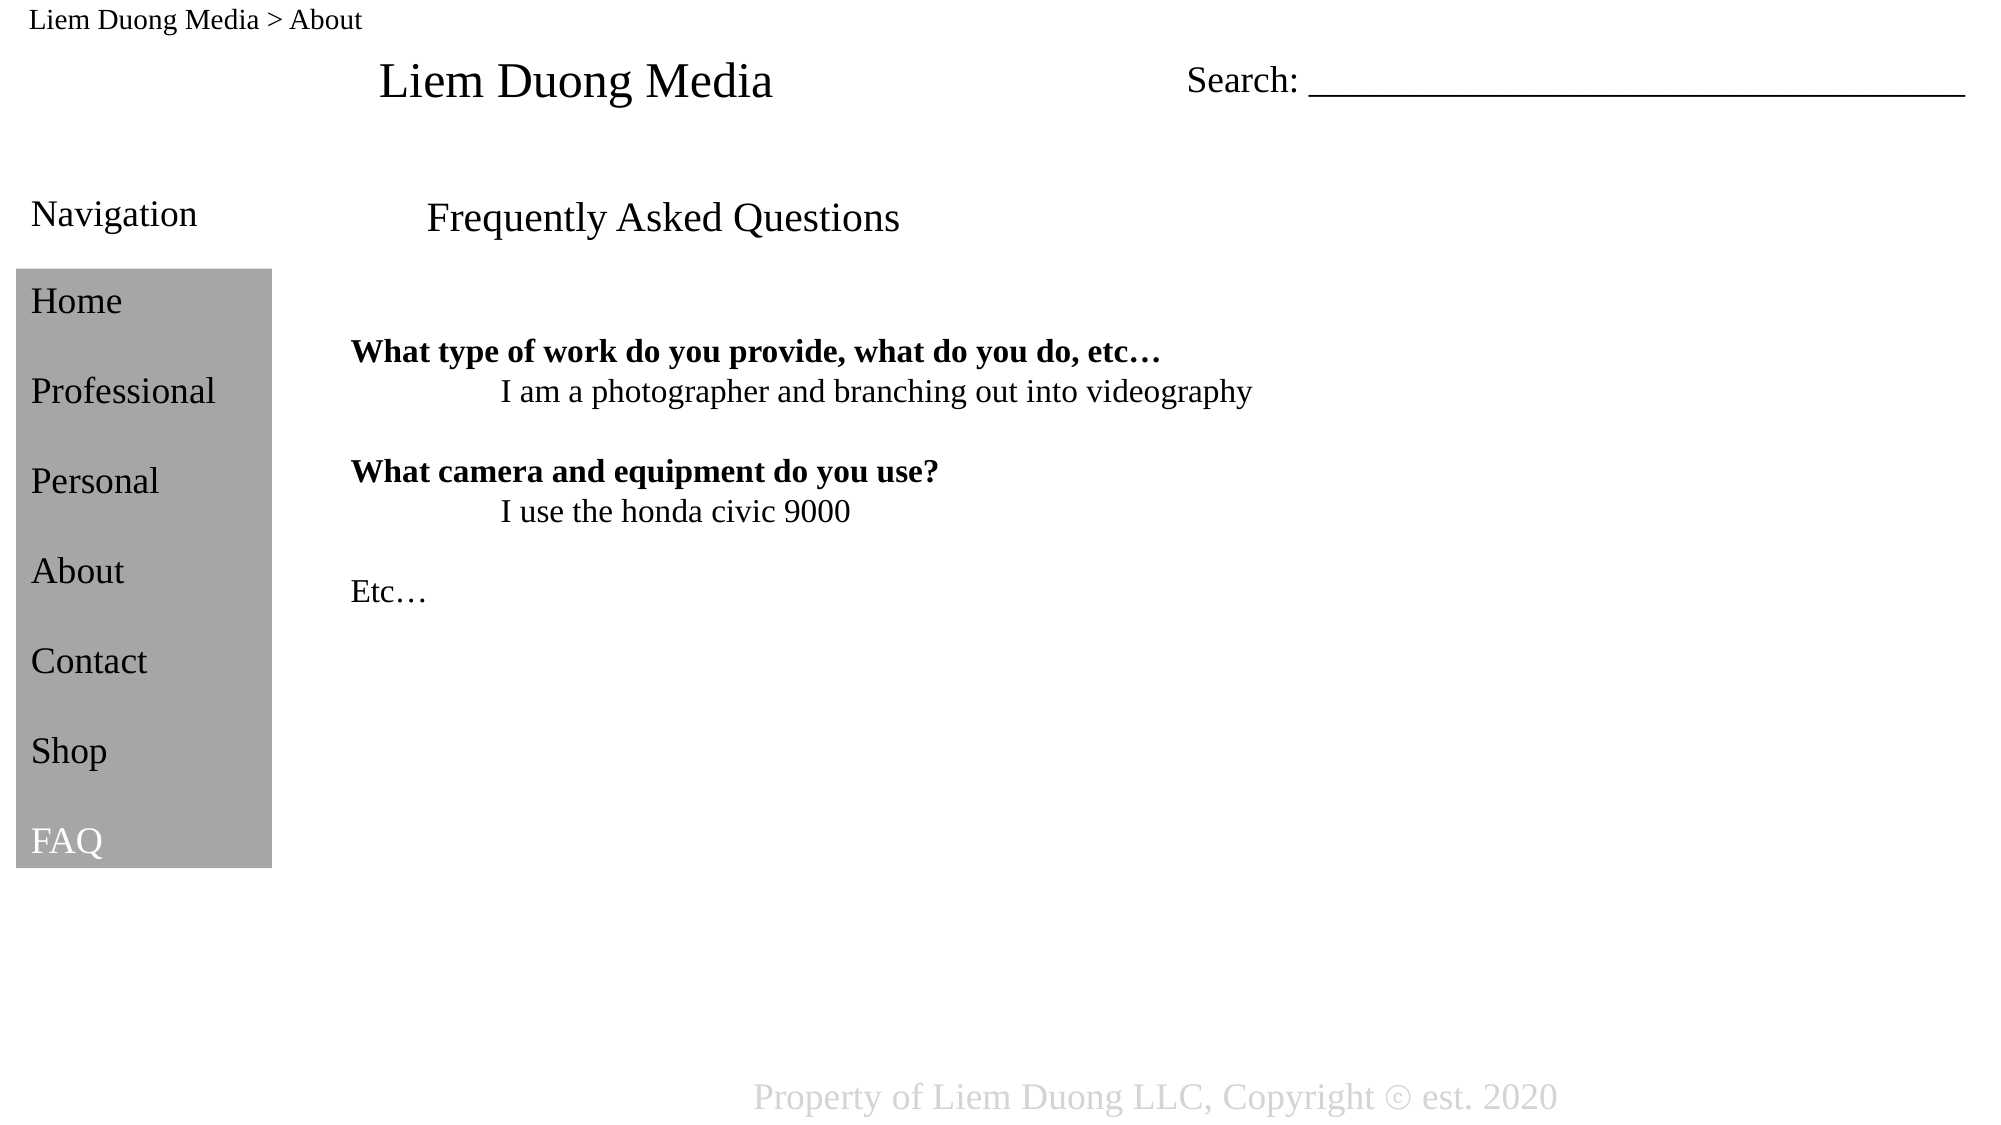

Liem Duong Media
Search: ___________________________________
Liem Duong Media > About

Navigation
        Frequently Asked Questions

What type of work do you provide, what do you do, etc…
	I am a photographer and branching out into videography

What camera and equipment do you use?
	I use the honda civic 9000

Etc…

Home

Professional

Personal

About

Contact

Shop

FAQ
Property of Liem Duong LLC, Copyright ⓒ est. 2020